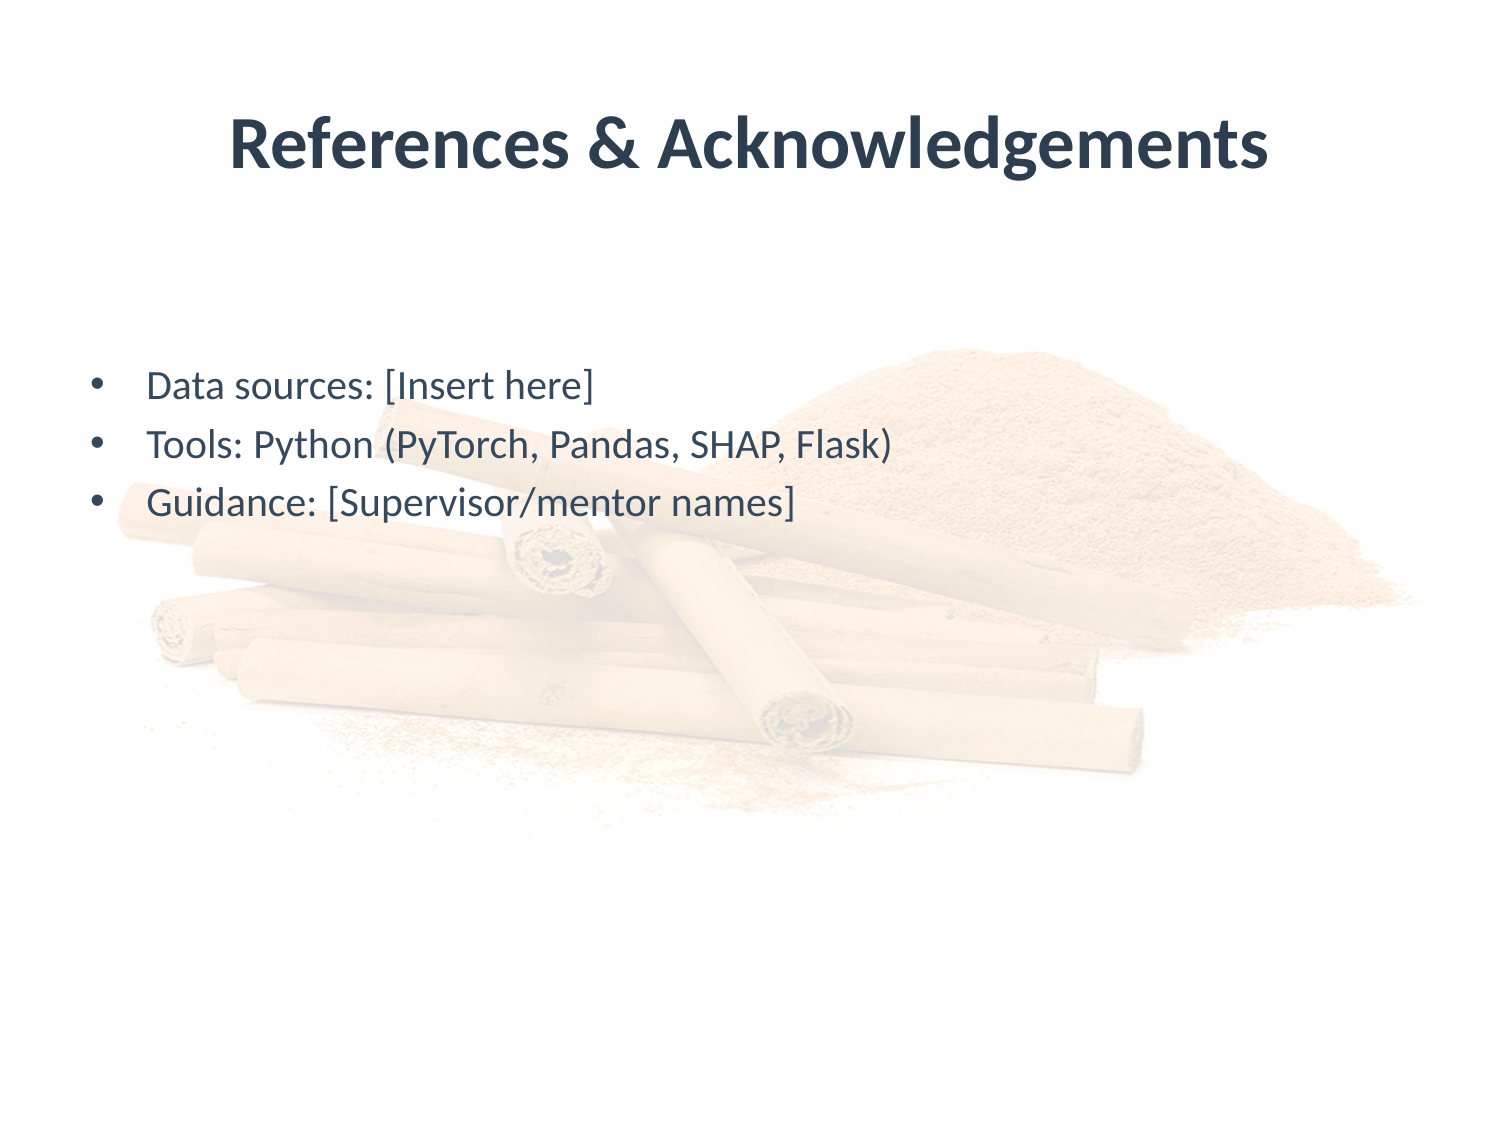

# References & Acknowledgements

Data sources: [Insert here]
Tools: Python (PyTorch, Pandas, SHAP, Flask)
Guidance: [Supervisor/mentor names]